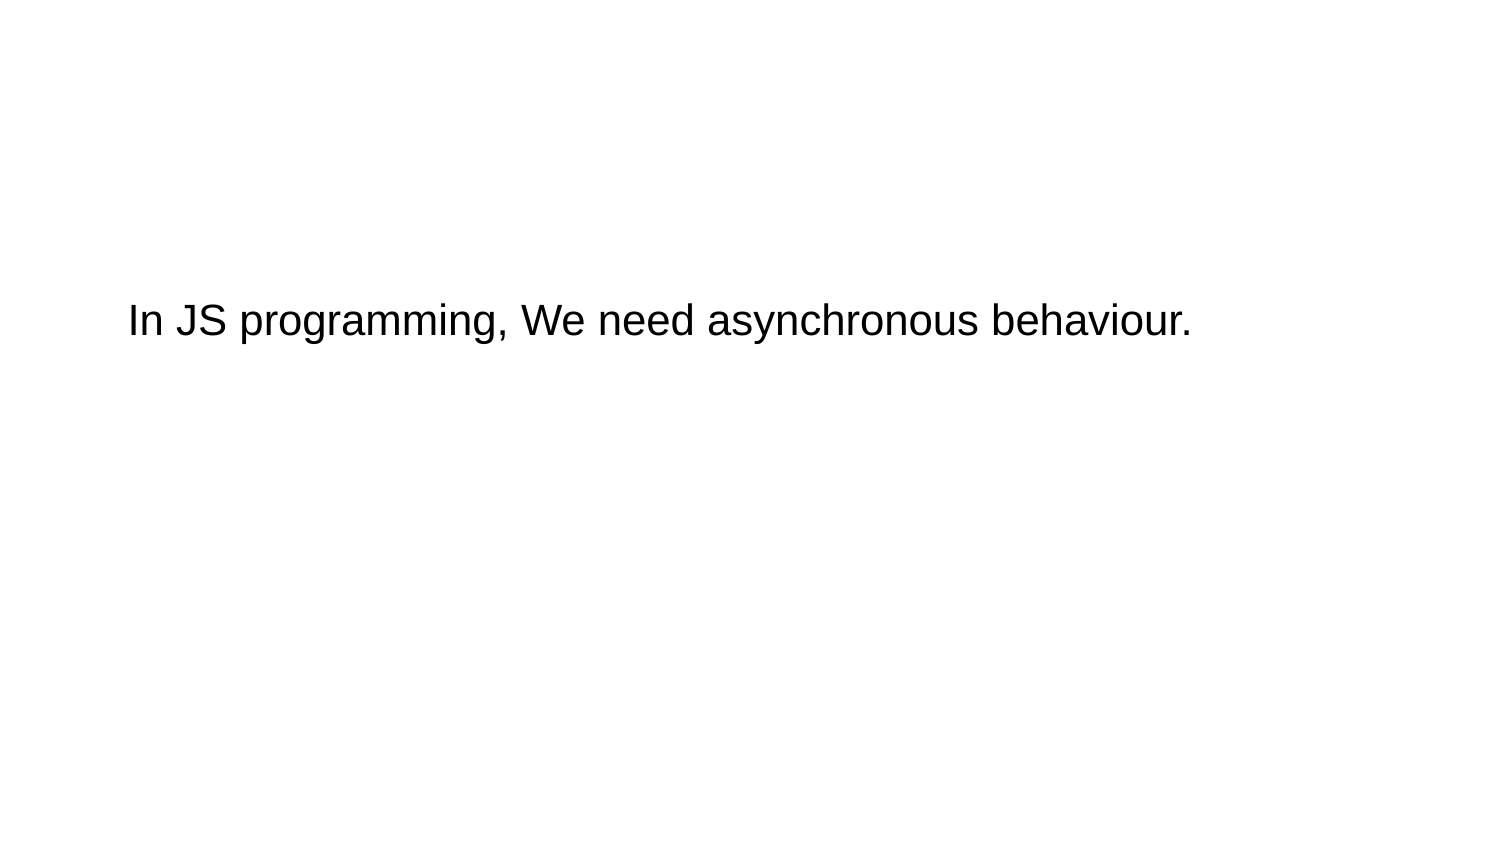

# In JS programming, We need asynchronous behaviour.